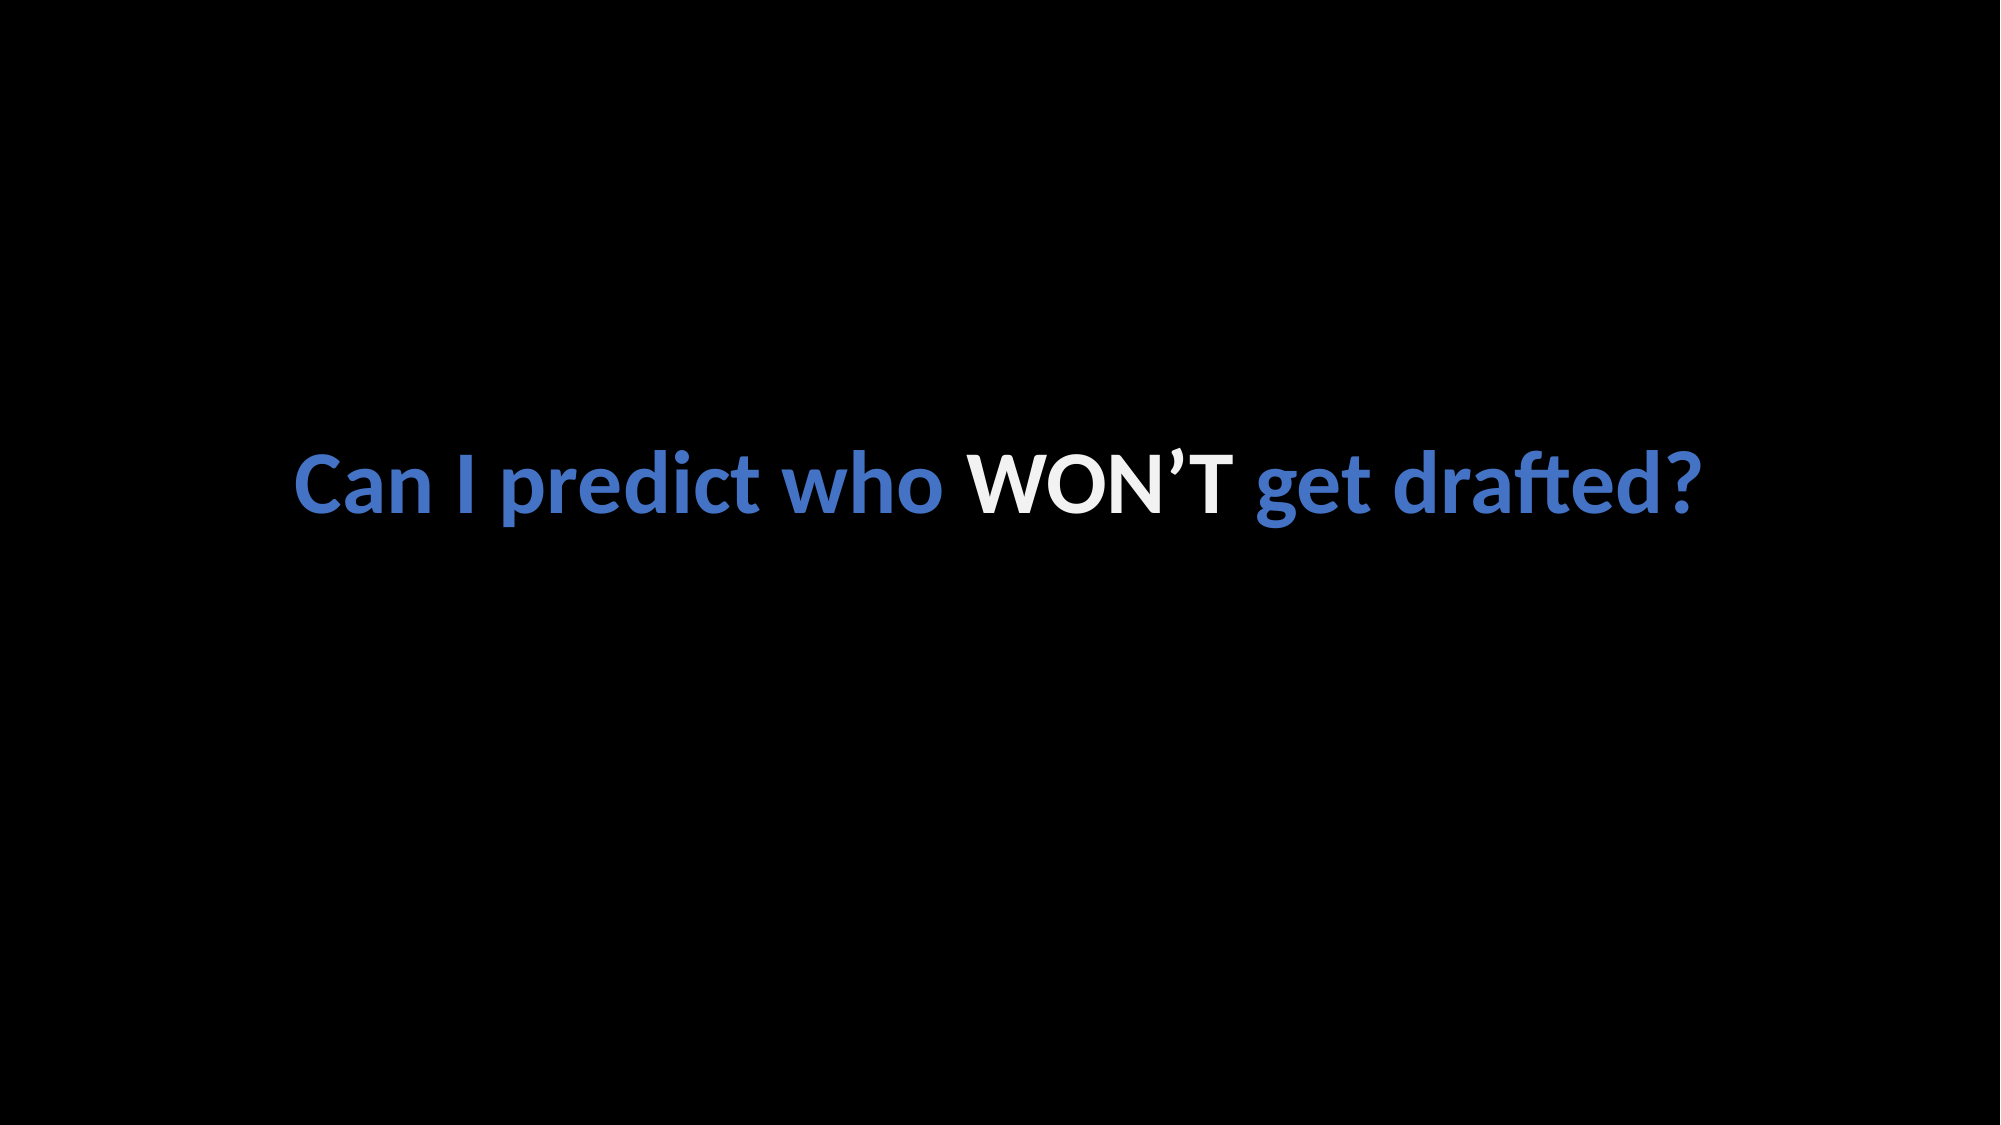

Can I predict who WON’T get drafted?